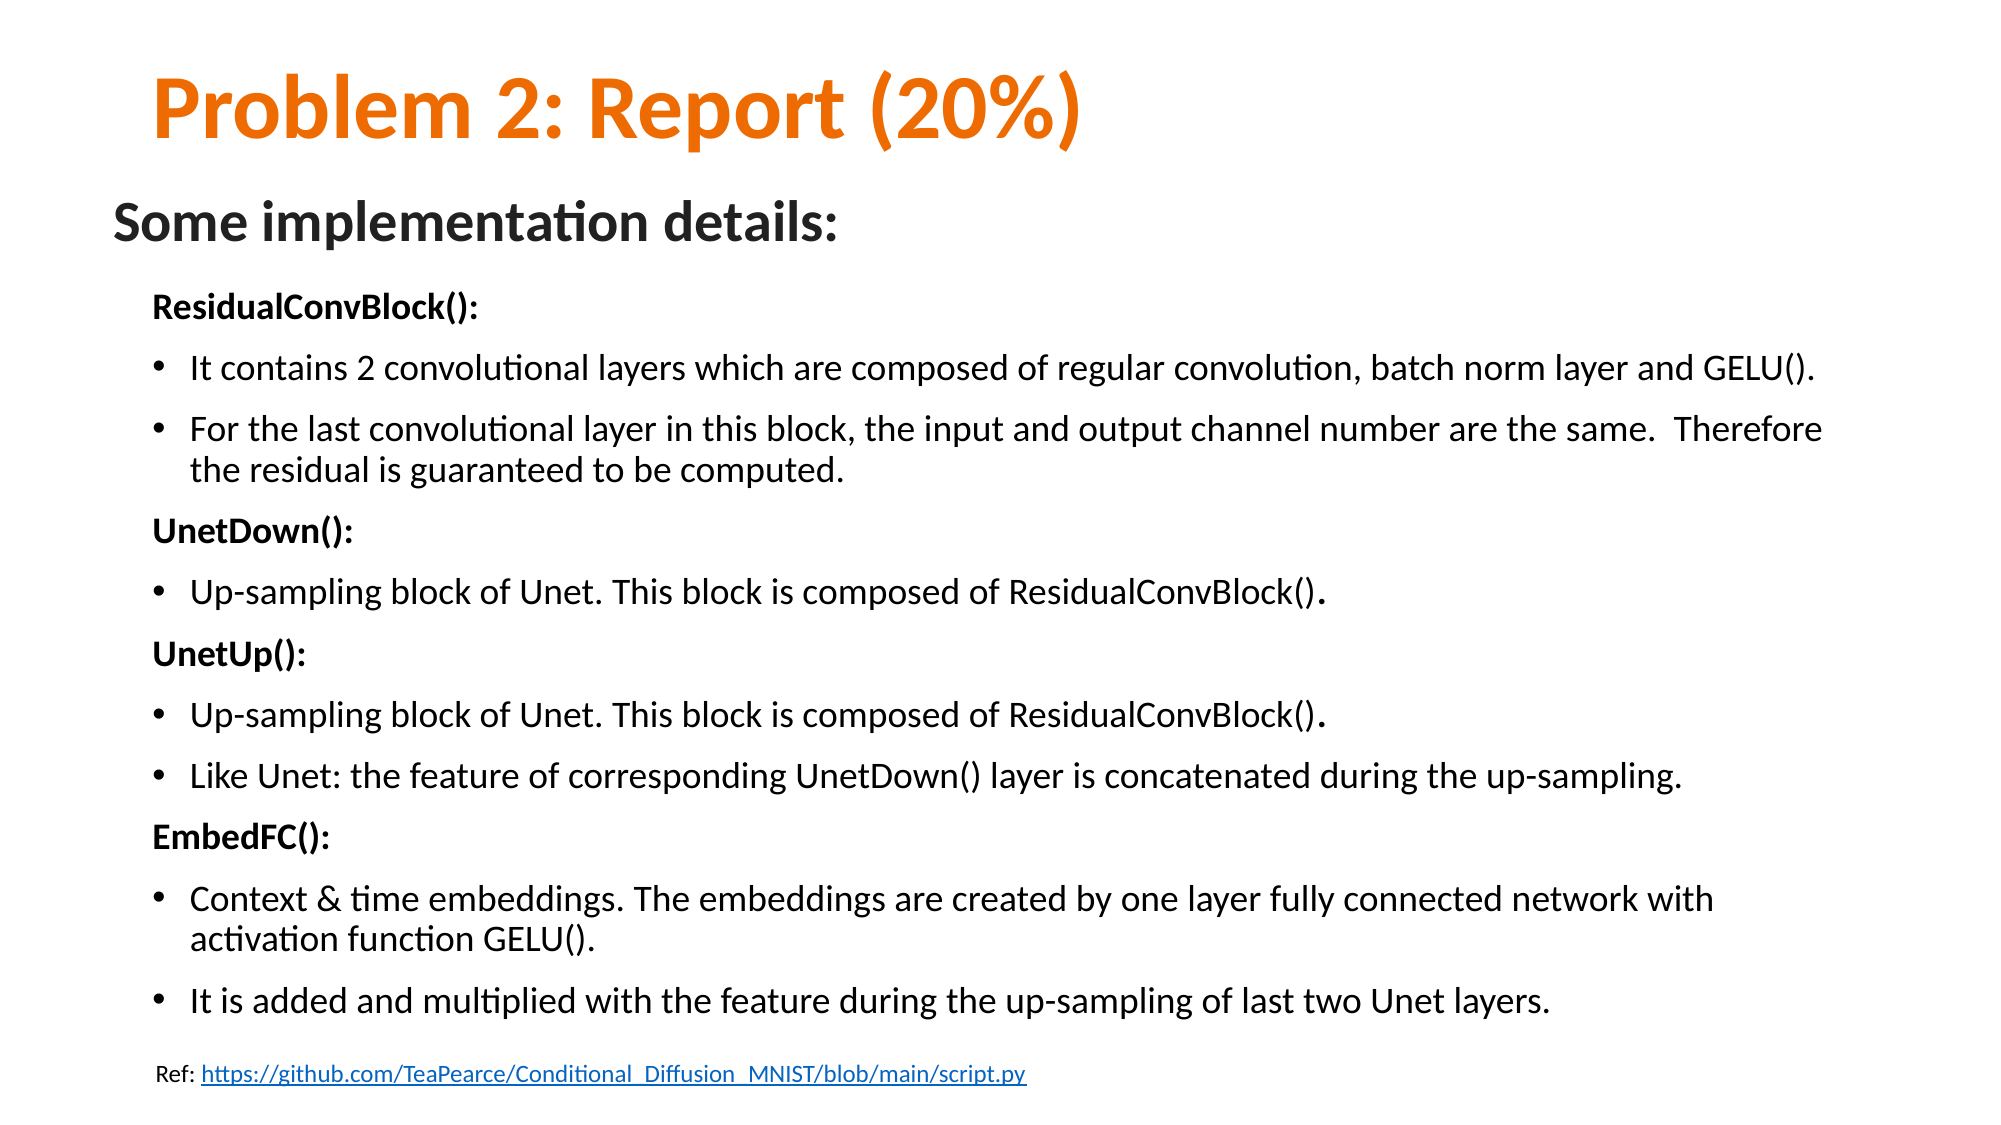

# Problem 2: Report (20%)
Some implementation details:
ResidualConvBlock():
It contains 2 convolutional layers which are composed of regular convolution, batch norm layer and GELU().
For the last convolutional layer in this block, the input and output channel number are the same.  Therefore the residual is guaranteed to be computed.
UnetDown():
Up-sampling block of Unet. This block is composed of ResidualConvBlock().
UnetUp():
Up-sampling block of Unet. This block is composed of ResidualConvBlock().
Like Unet: the feature of corresponding UnetDown() layer is concatenated during the up-sampling.
EmbedFC():
Context & time embeddings. The embeddings are created by one layer fully connected network with activation function GELU().
It is added and multiplied with the feature during the up-sampling of last two Unet layers.

Ref: https://github.com/TeaPearce/Conditional_Diffusion_MNIST/blob/main/script.py